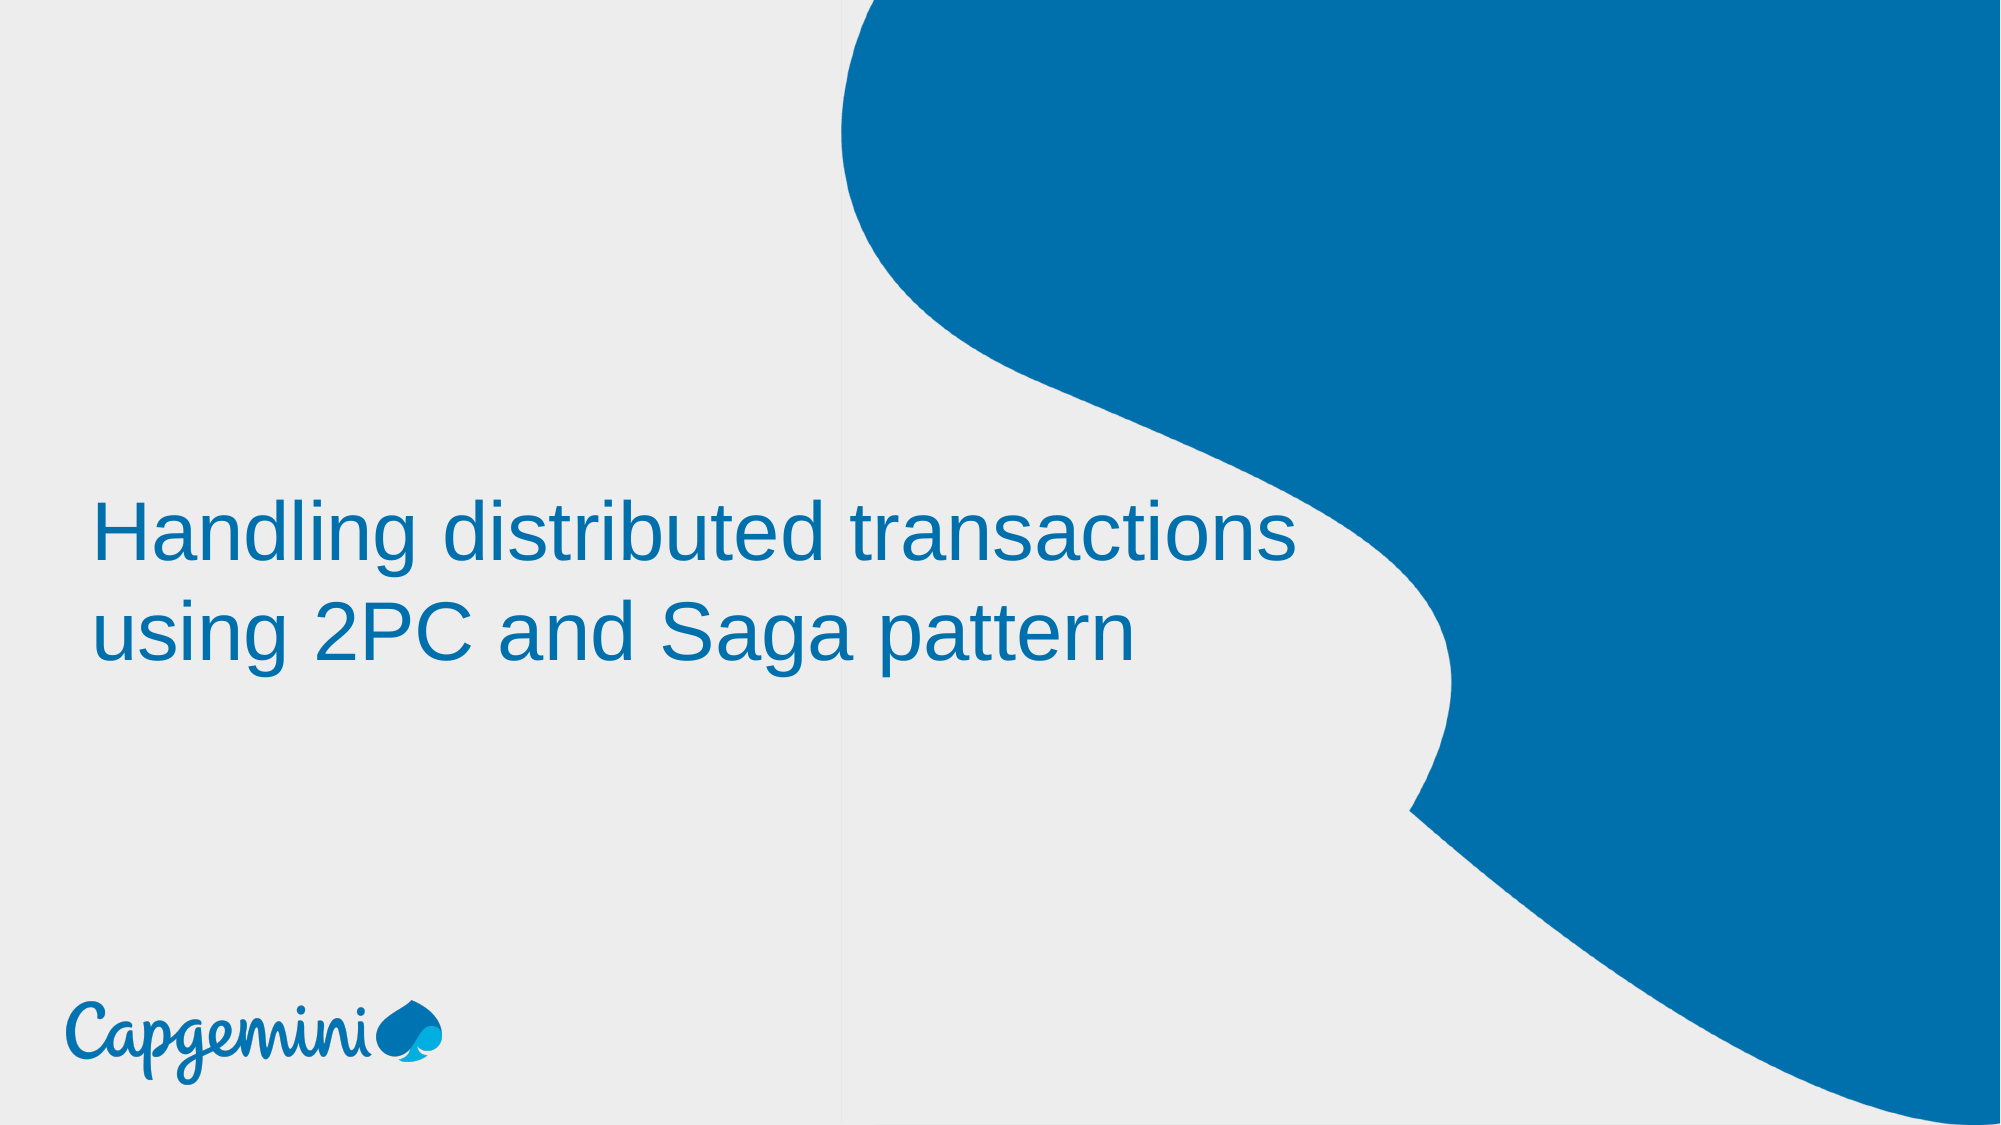

# Handling distributed transactions using 2PC and Saga pattern